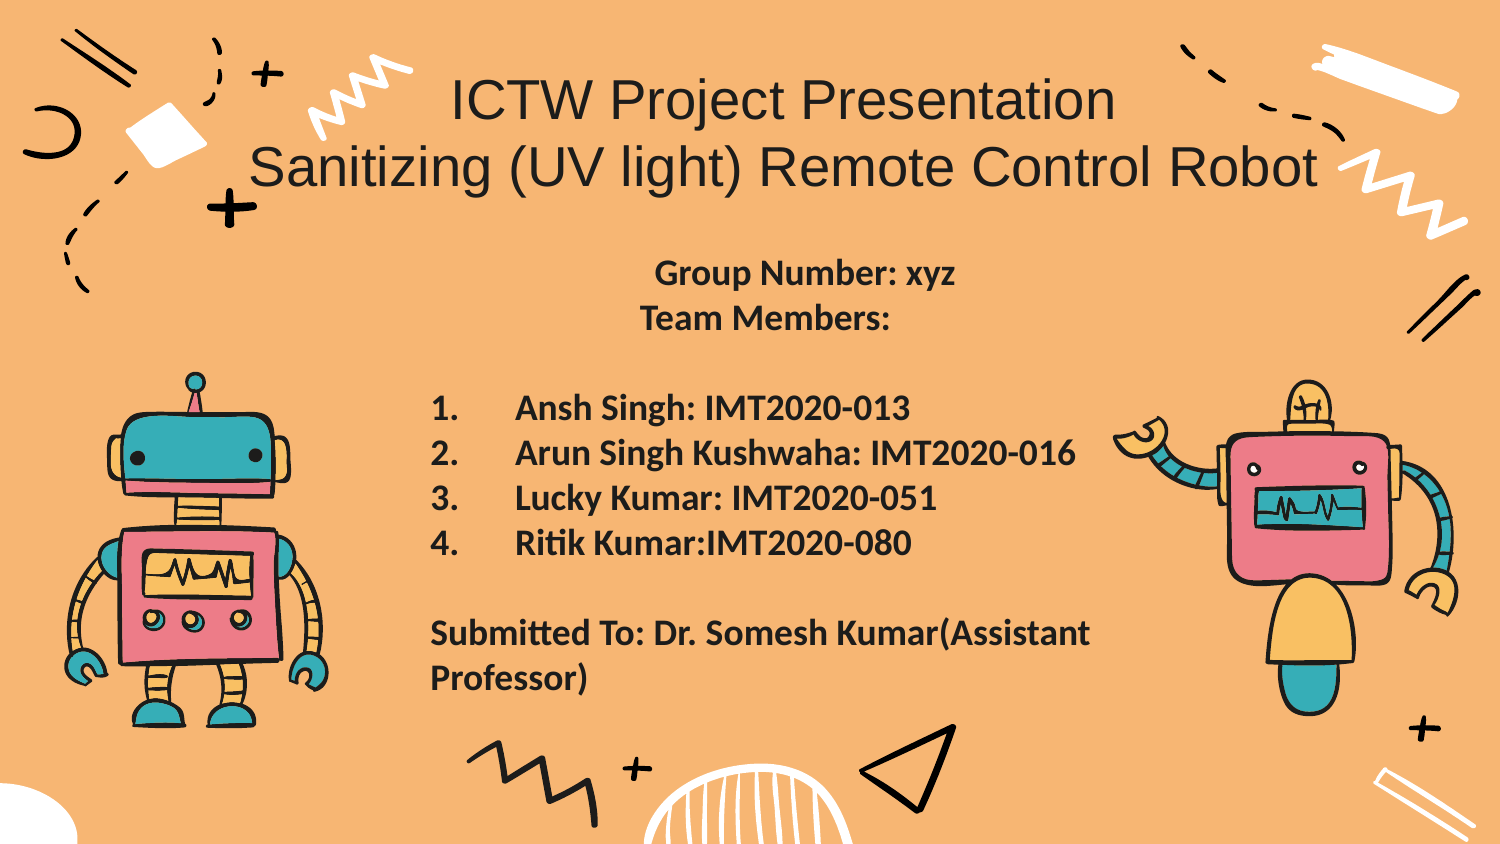

# ICTW Project Presentation Sanitizing (UV light) Remote Control Robot

 	        Group Number: xyz
   	       Team Members:

Ansh Singh: IMT2020-013
Arun Singh Kushwaha: IMT2020-016
Lucky Kumar: IMT2020-051
Ritik Kumar:IMT2020-080

Submitted To: Dr. Somesh Kumar(Assistant Professor)